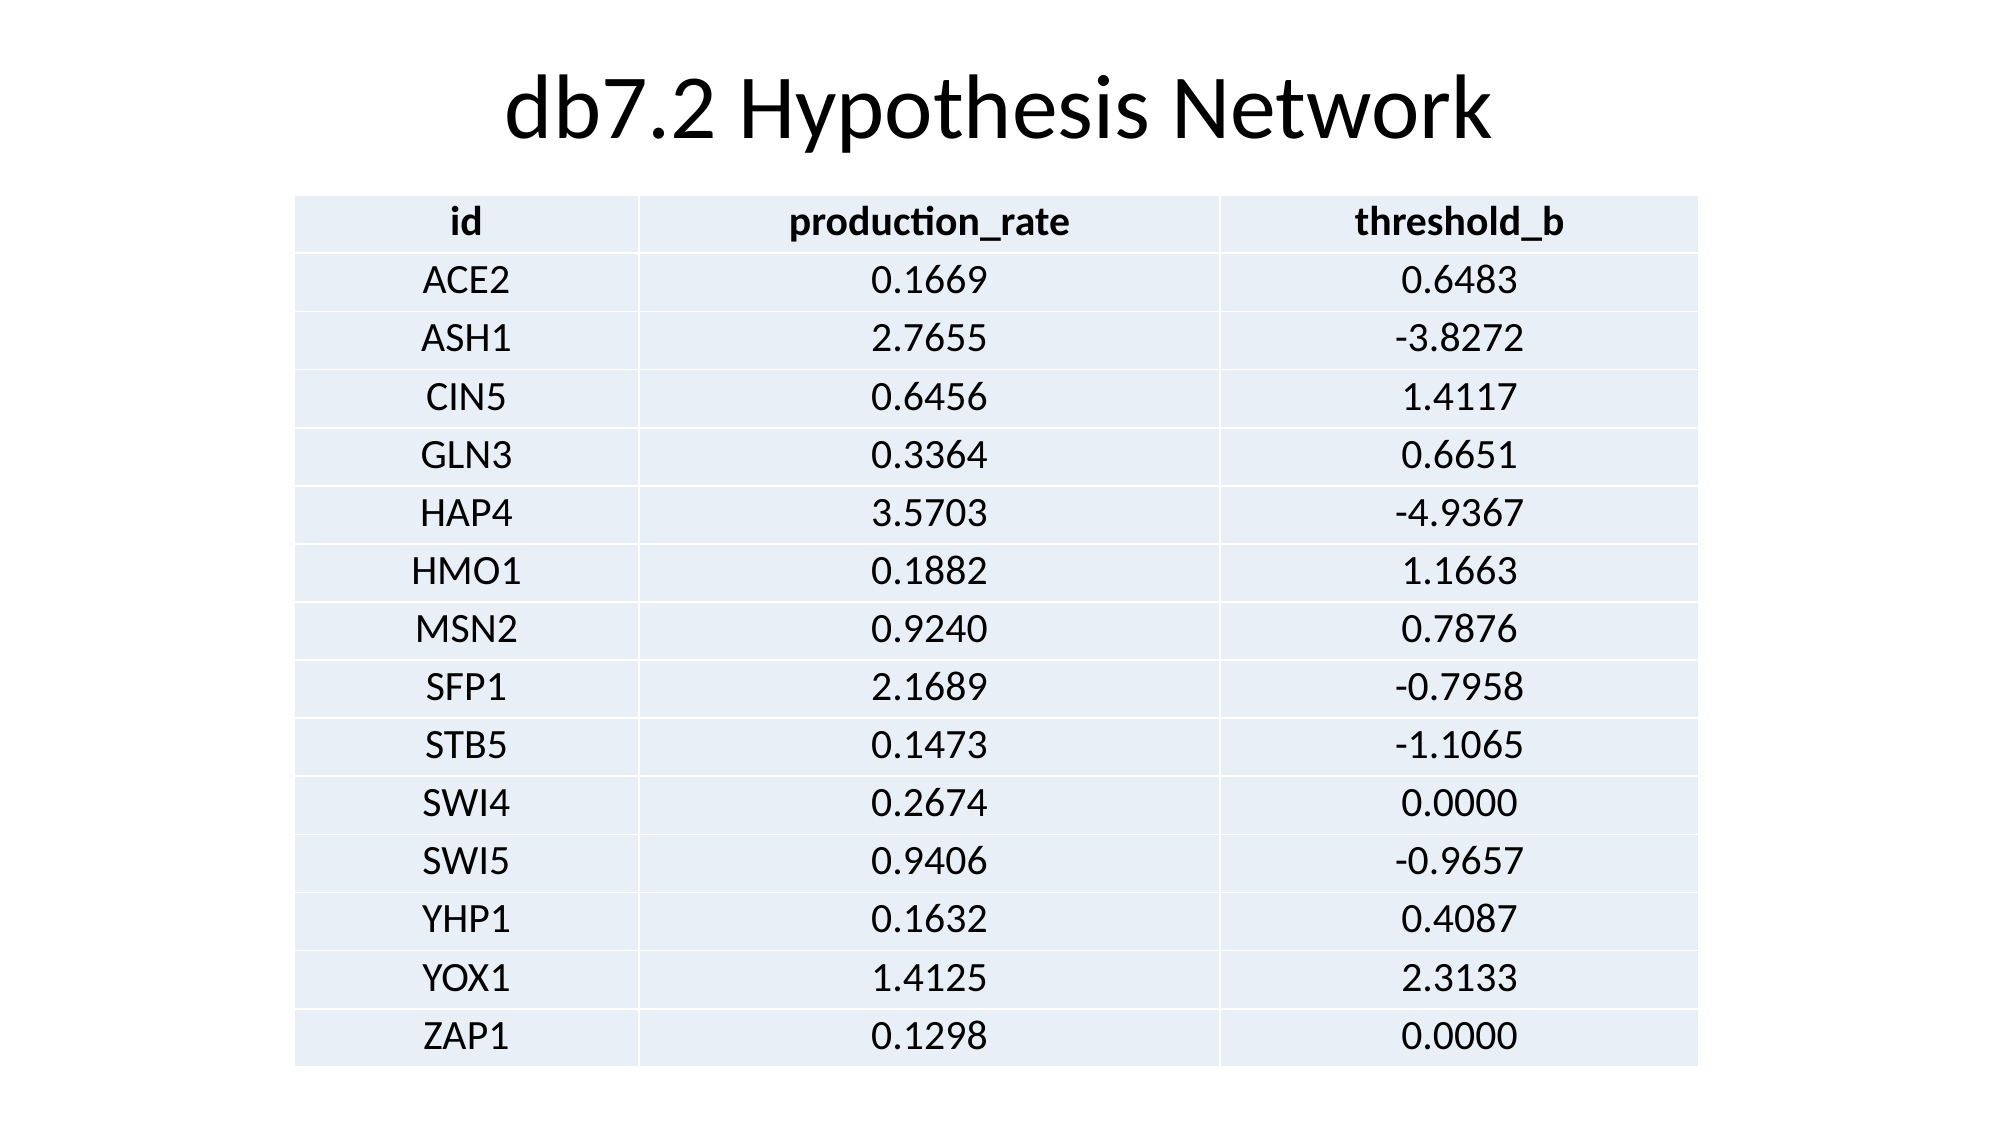

# db7.2 Hypothesis Network
| id | production\_rate | threshold\_b |
| --- | --- | --- |
| ACE2 | 0.1669 | 0.6483 |
| ASH1 | 2.7655 | -3.8272 |
| CIN5 | 0.6456 | 1.4117 |
| GLN3 | 0.3364 | 0.6651 |
| HAP4 | 3.5703 | -4.9367 |
| HMO1 | 0.1882 | 1.1663 |
| MSN2 | 0.9240 | 0.7876 |
| SFP1 | 2.1689 | -0.7958 |
| STB5 | 0.1473 | -1.1065 |
| SWI4 | 0.2674 | 0.0000 |
| SWI5 | 0.9406 | -0.9657 |
| YHP1 | 0.1632 | 0.4087 |
| YOX1 | 1.4125 | 2.3133 |
| ZAP1 | 0.1298 | 0.0000 |